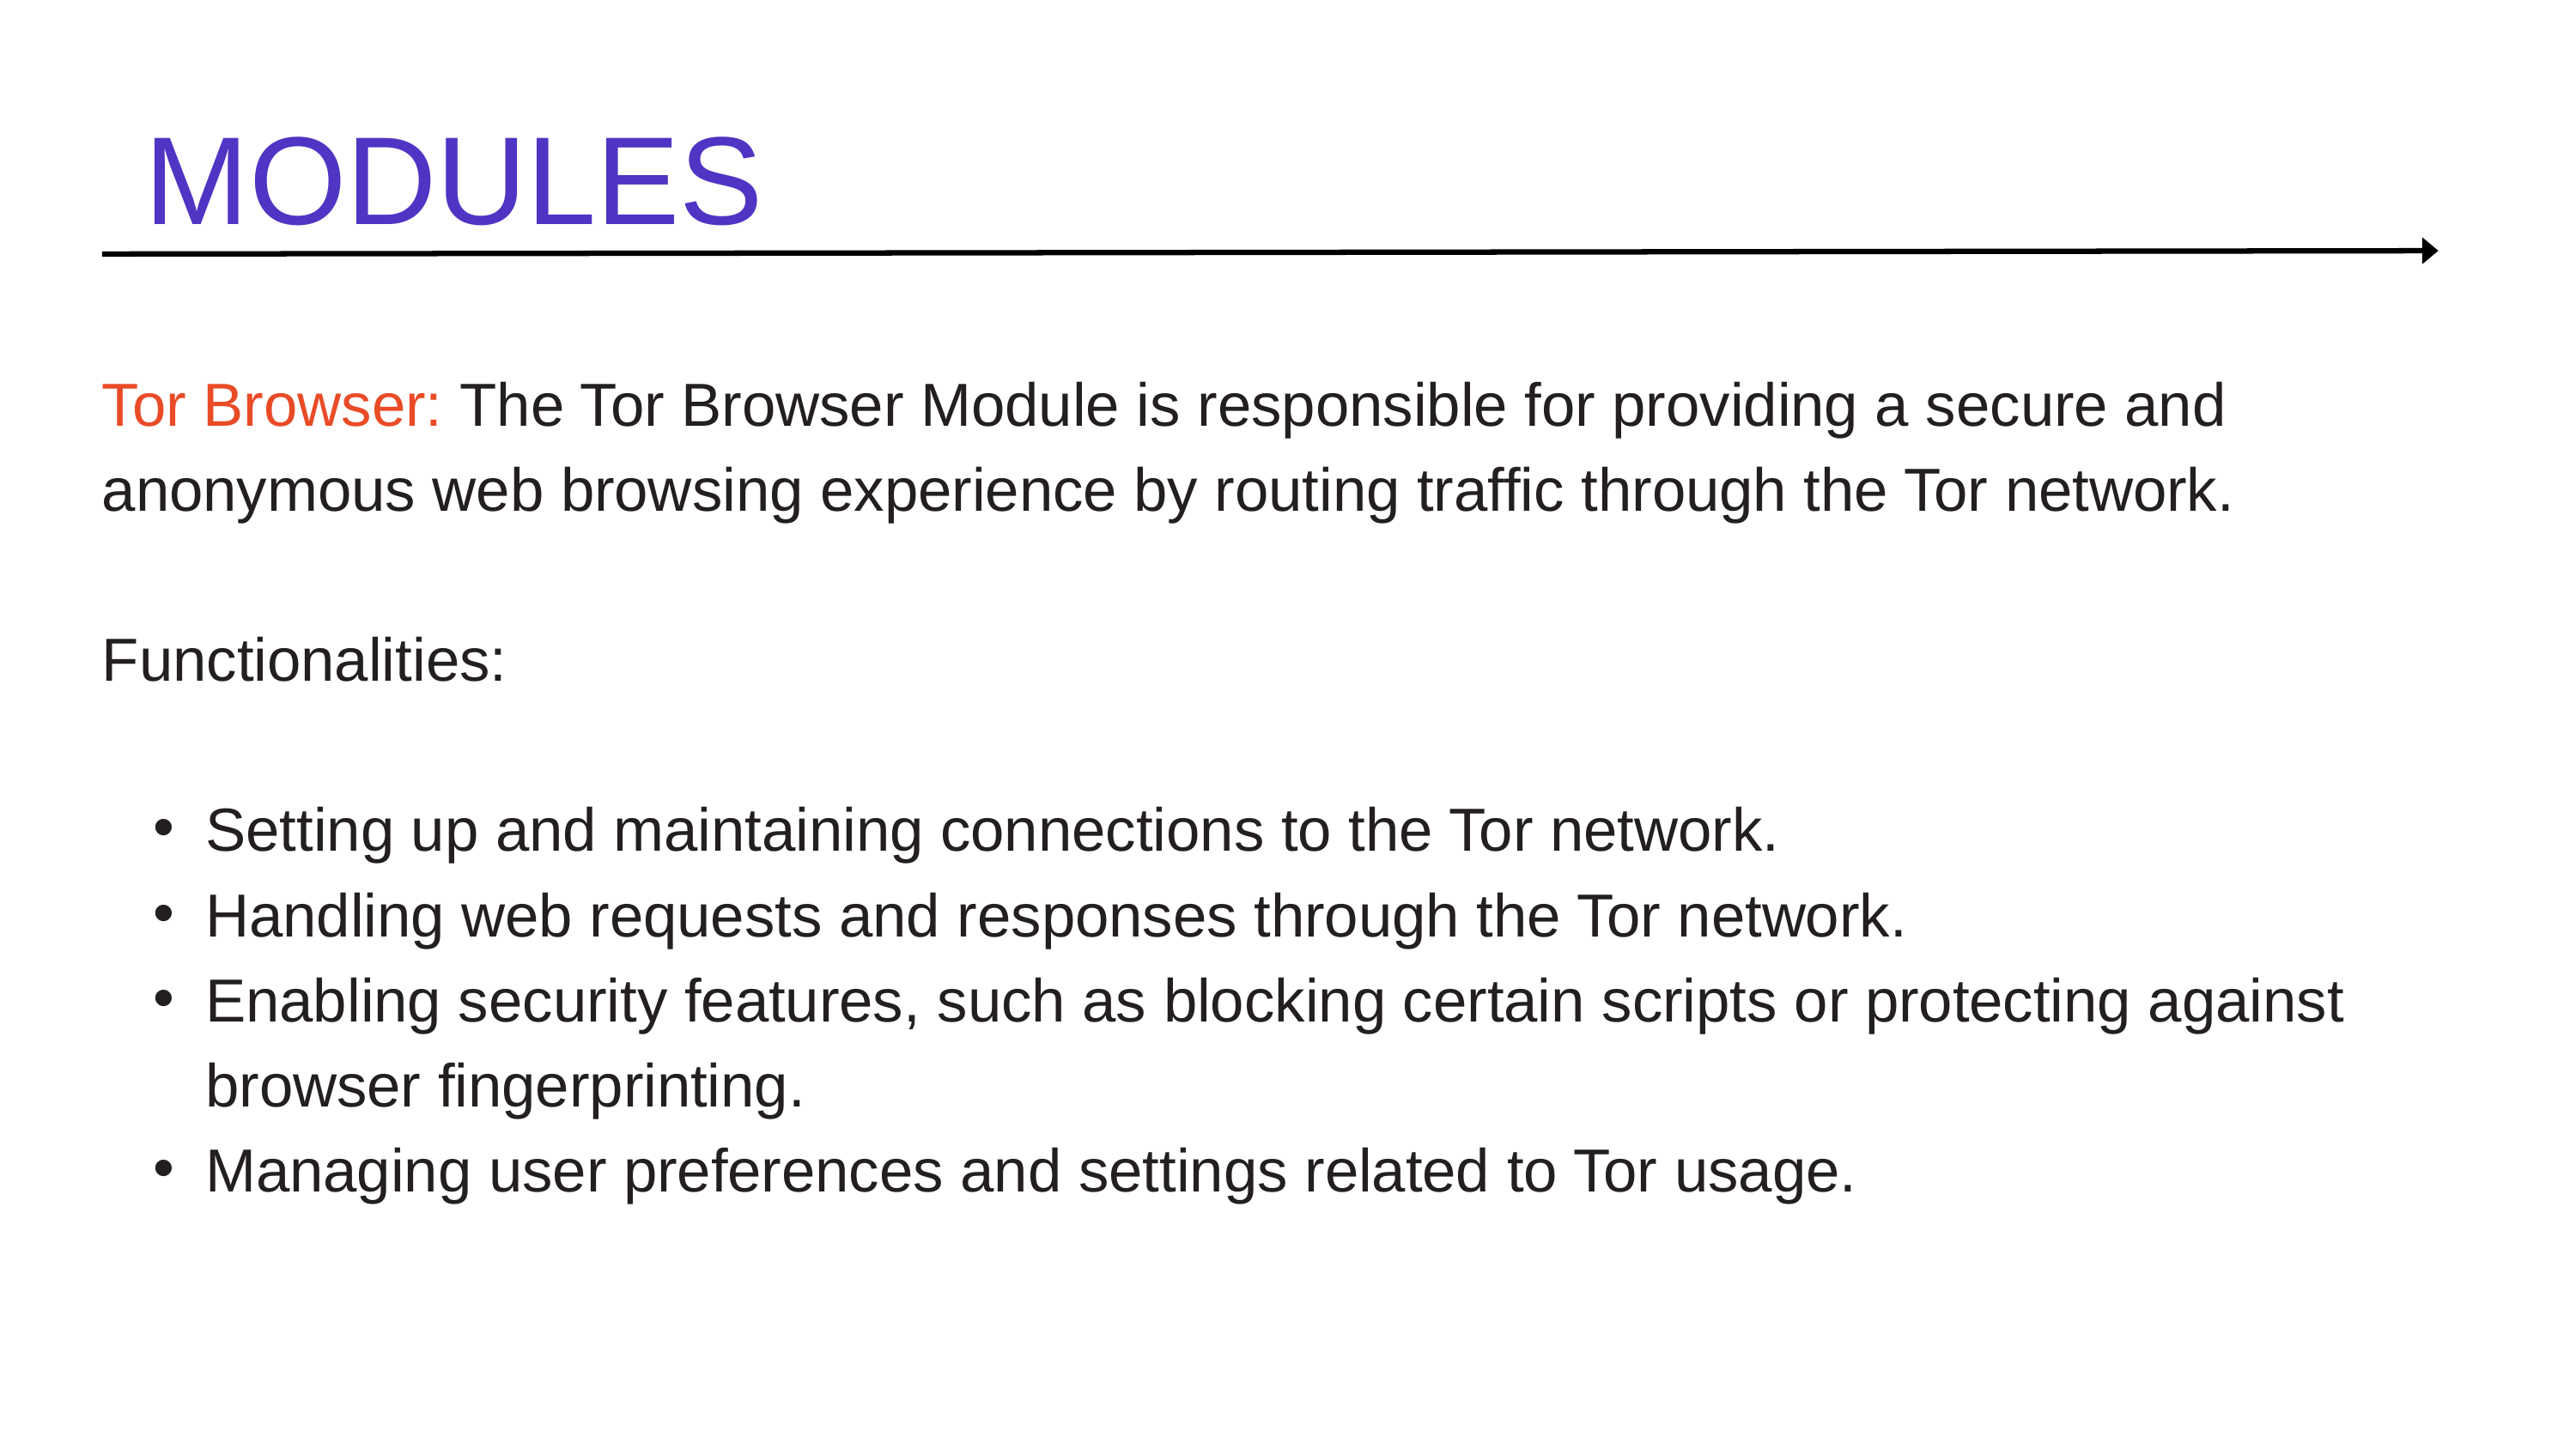

MODULES

Tor Browser: The Tor Browser Module is responsible for providing a secure and anonymous web browsing experience by routing traffic through the Tor network.

Functionalities:

Setting up and maintaining connections to the Tor network.
Handling web requests and responses through the Tor network.
Enabling security features, such as blocking certain scripts or protecting against browser fingerprinting.
Managing user preferences and settings related to Tor usage.